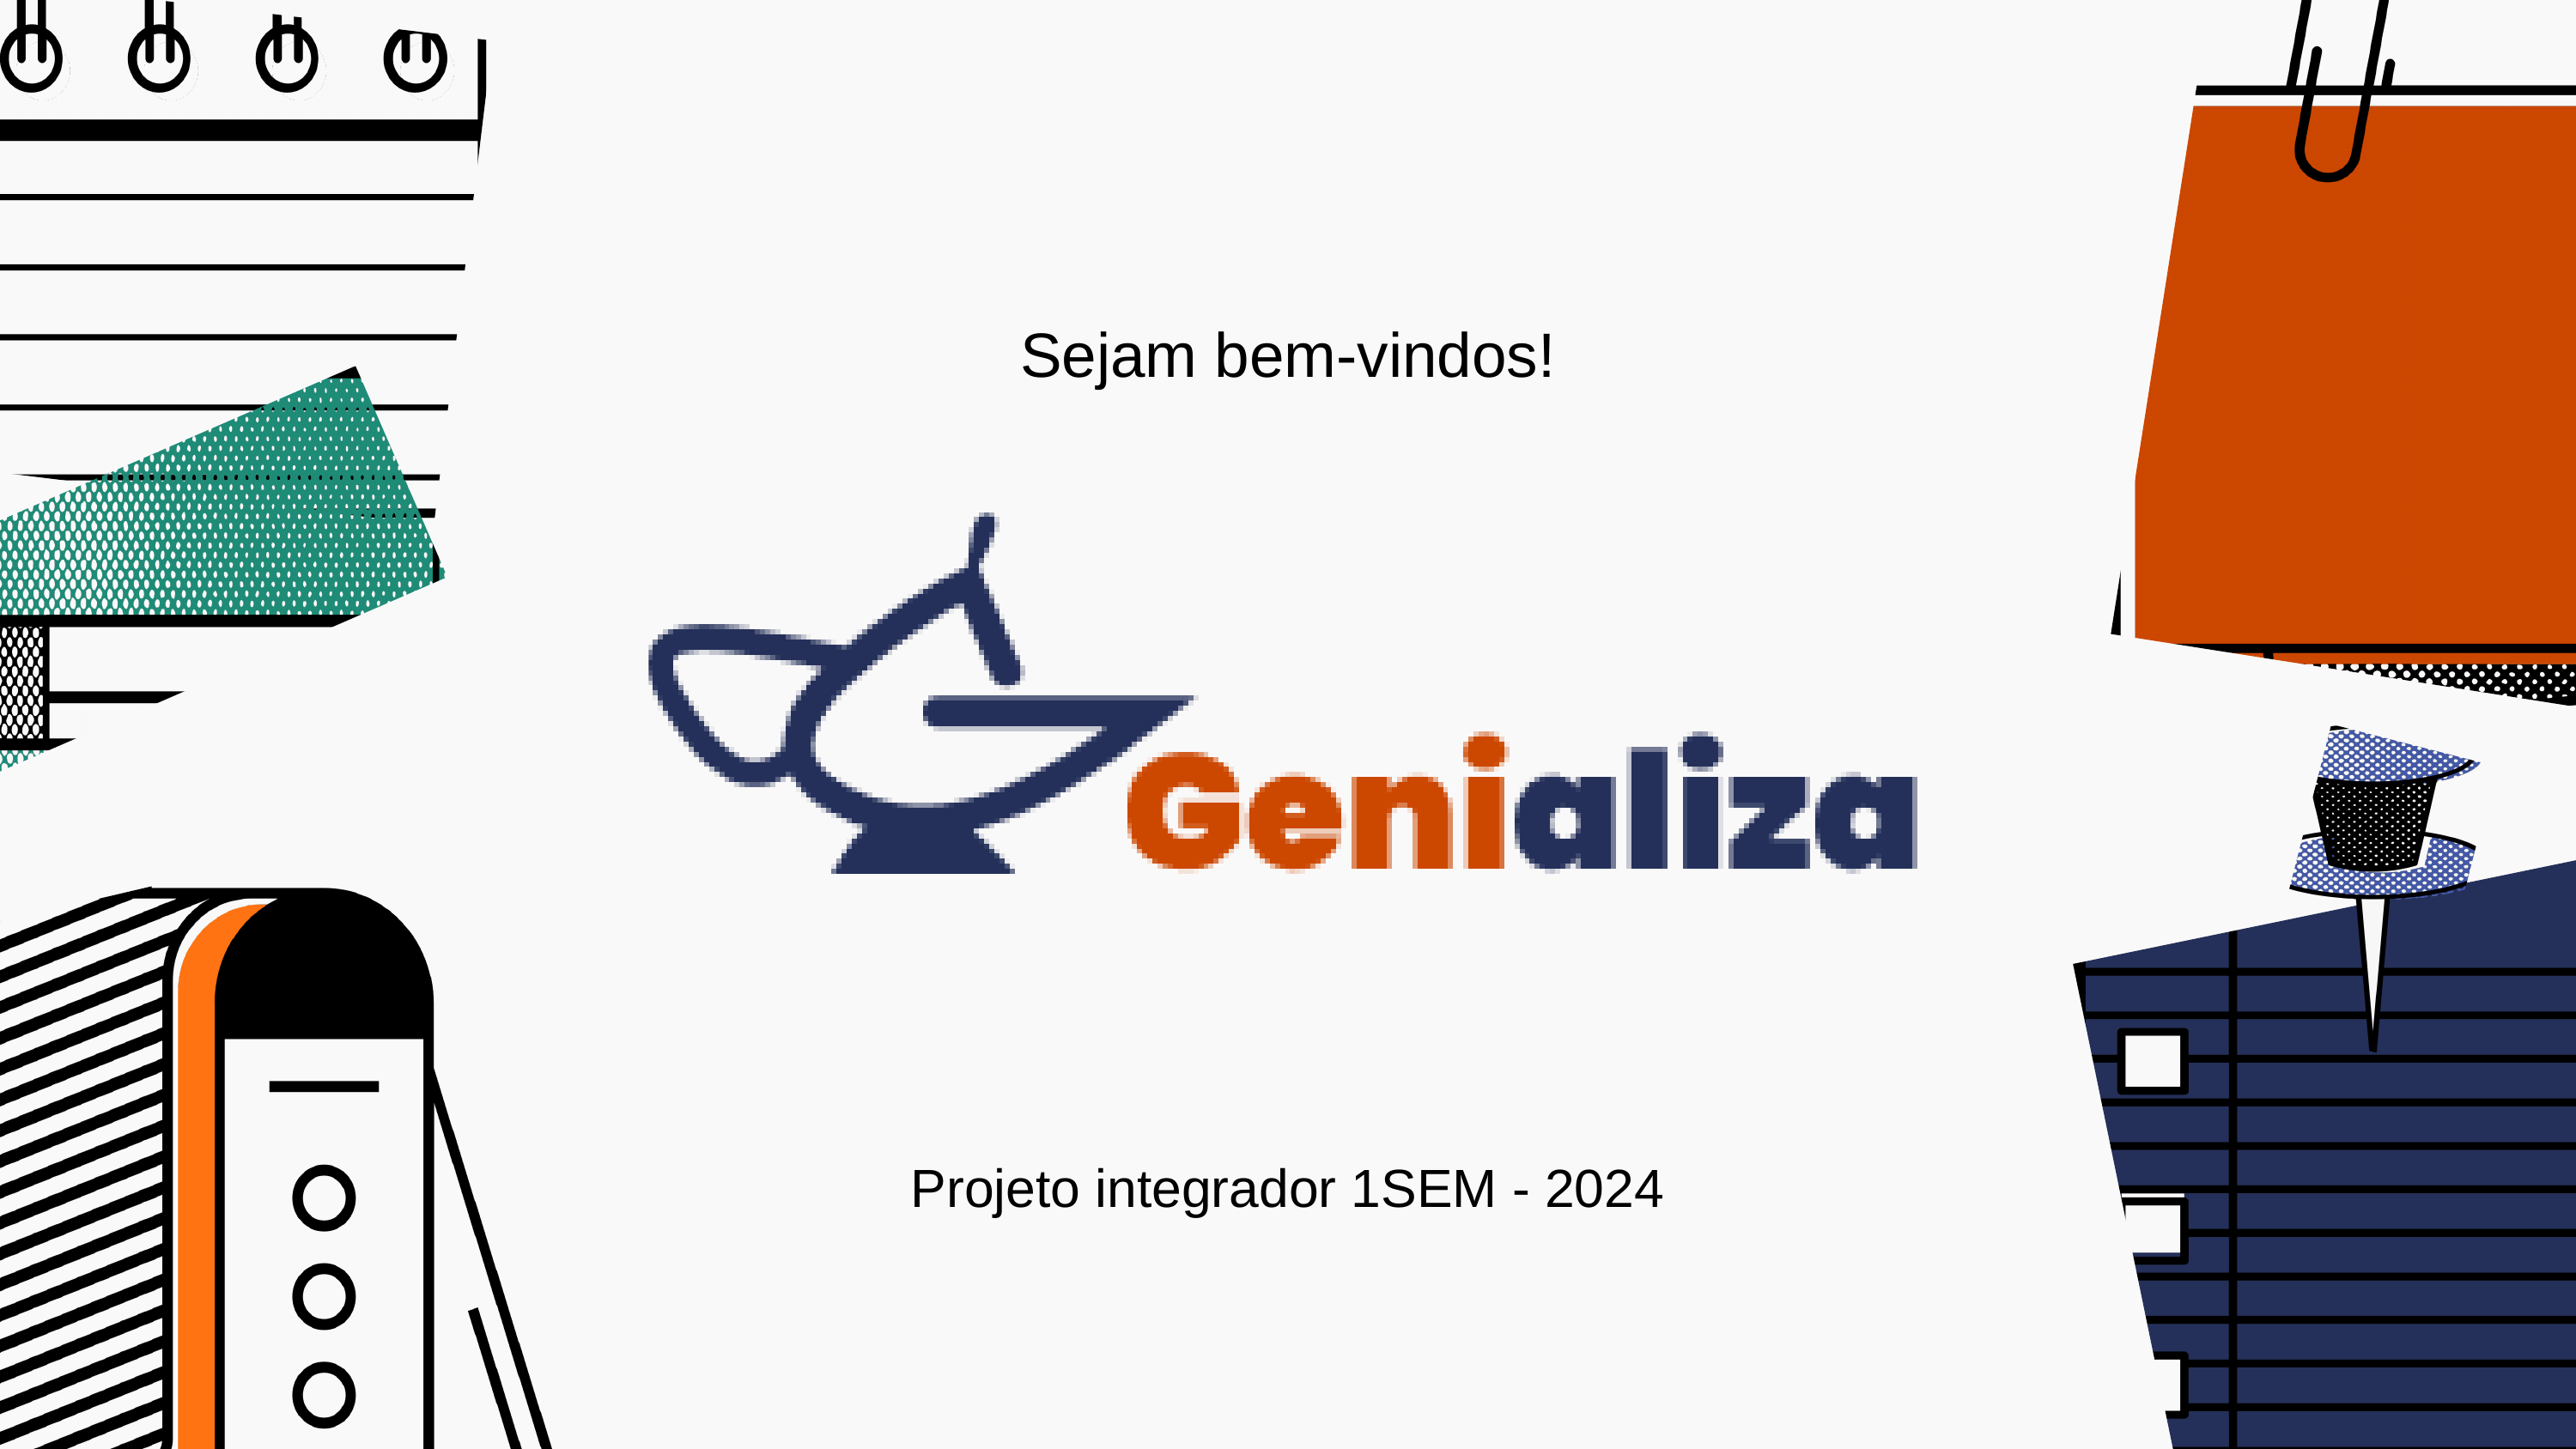

Sejam bem-vindos!
Projeto integrador 1SEM - 2024